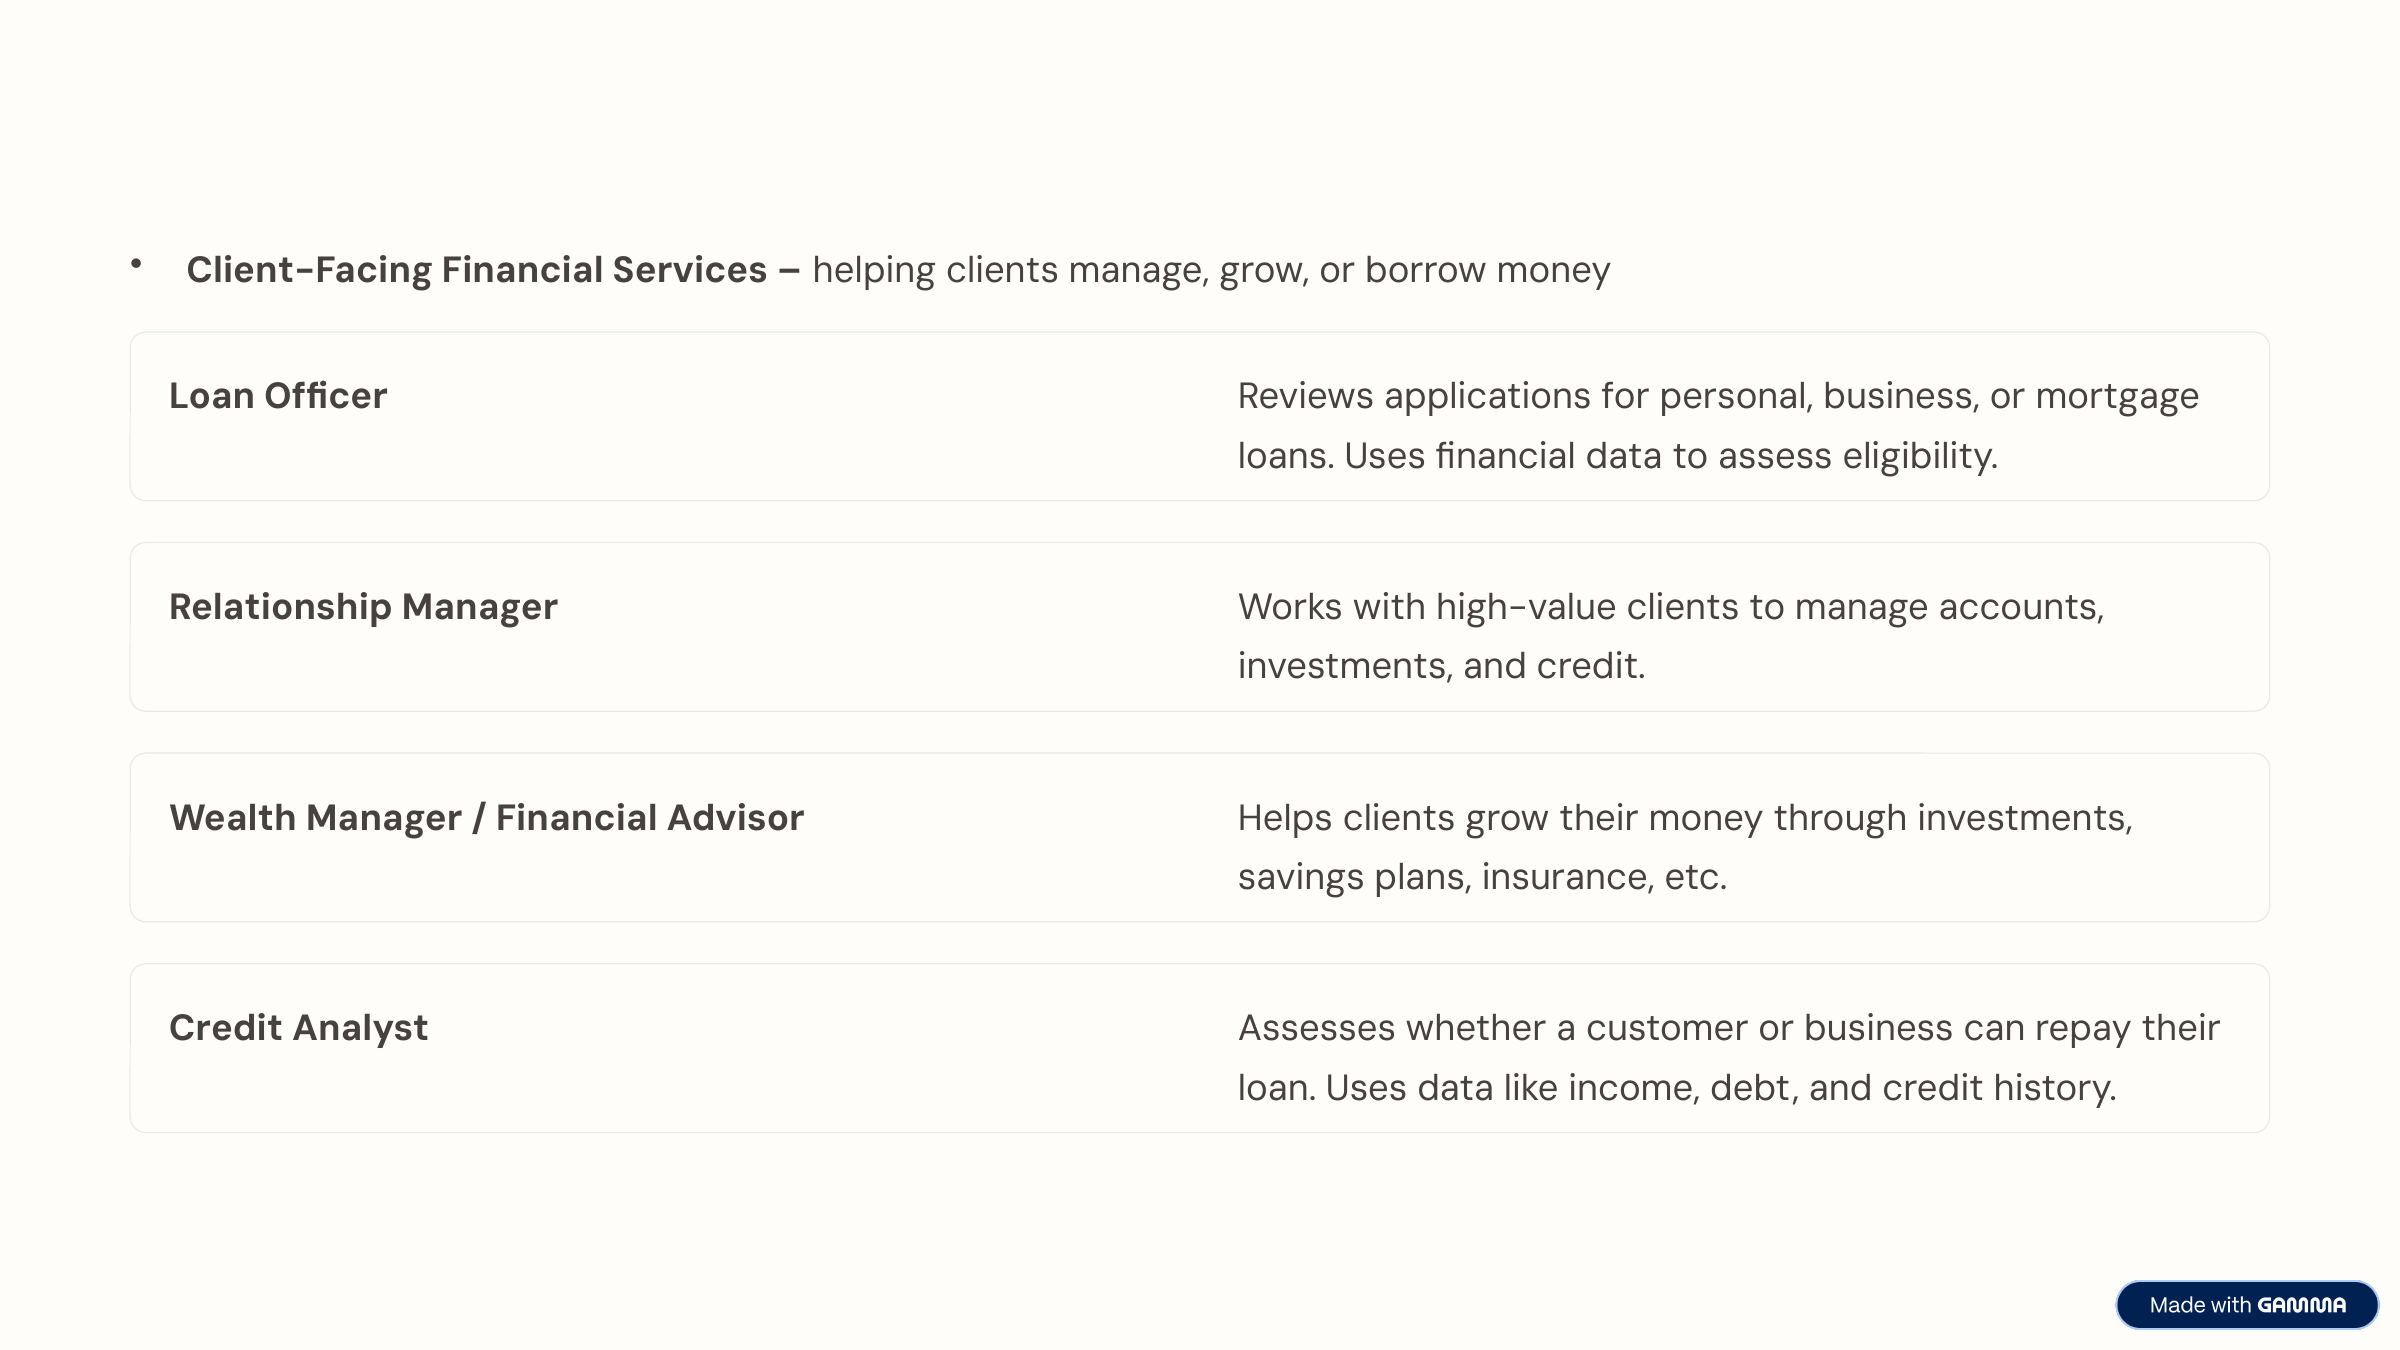

Client-Facing Financial Services – helping clients manage, grow, or borrow money

Loan Officer
Reviews applications for personal, business, or mortgage loans. Uses financial data to assess eligibility.

Relationship Manager
Works with high-value clients to manage accounts, investments, and credit.

Wealth Manager / Financial Advisor
Helps clients grow their money through investments, savings plans, insurance, etc.

Credit Analyst
Assesses whether a customer or business can repay their loan. Uses data like income, debt, and credit history.